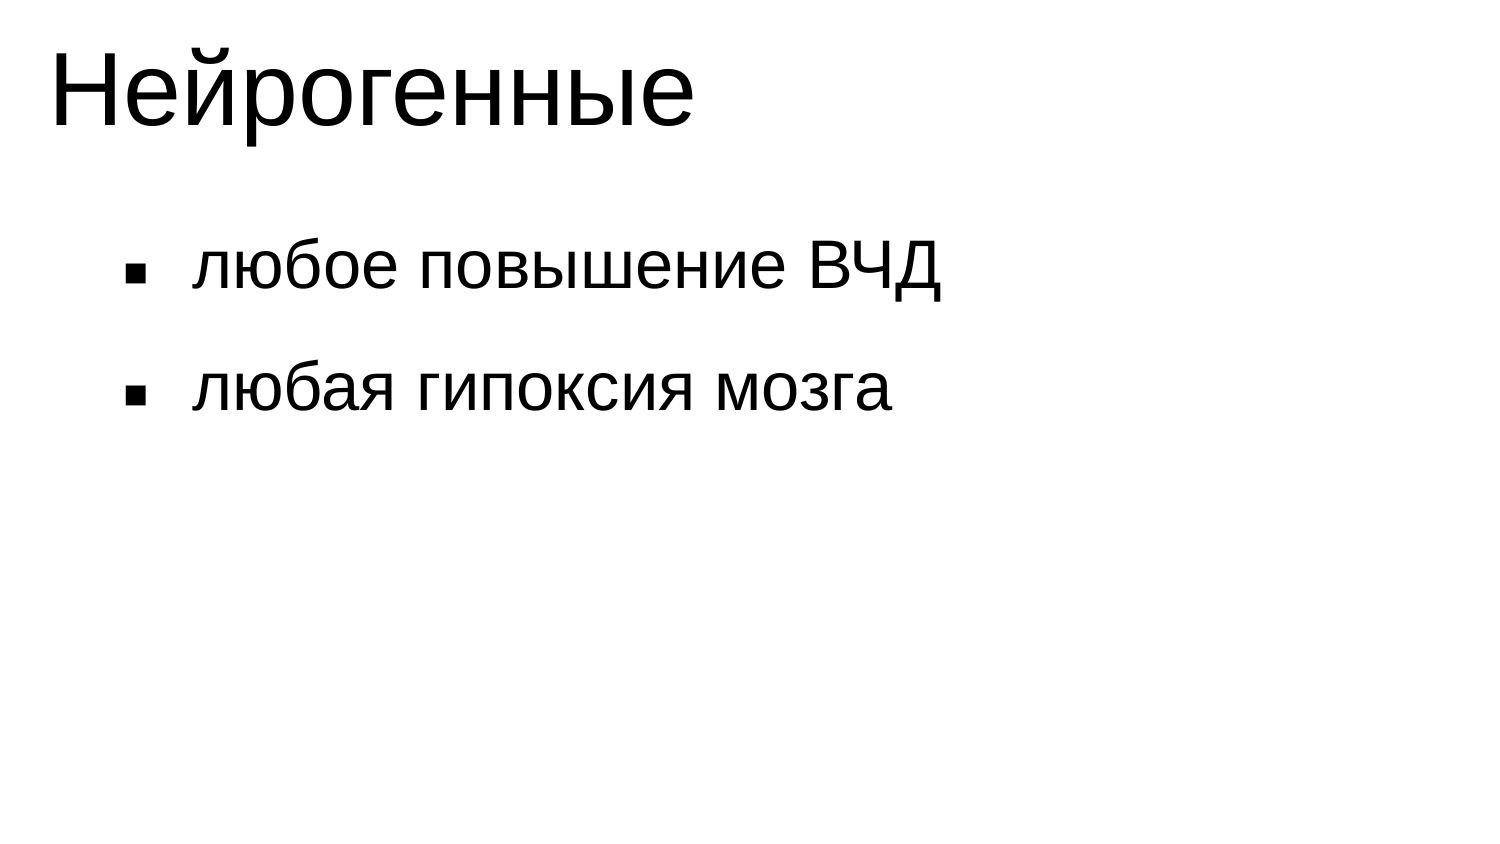

Нейрогенные
любое повышение ВЧД
любая гипоксия мозга